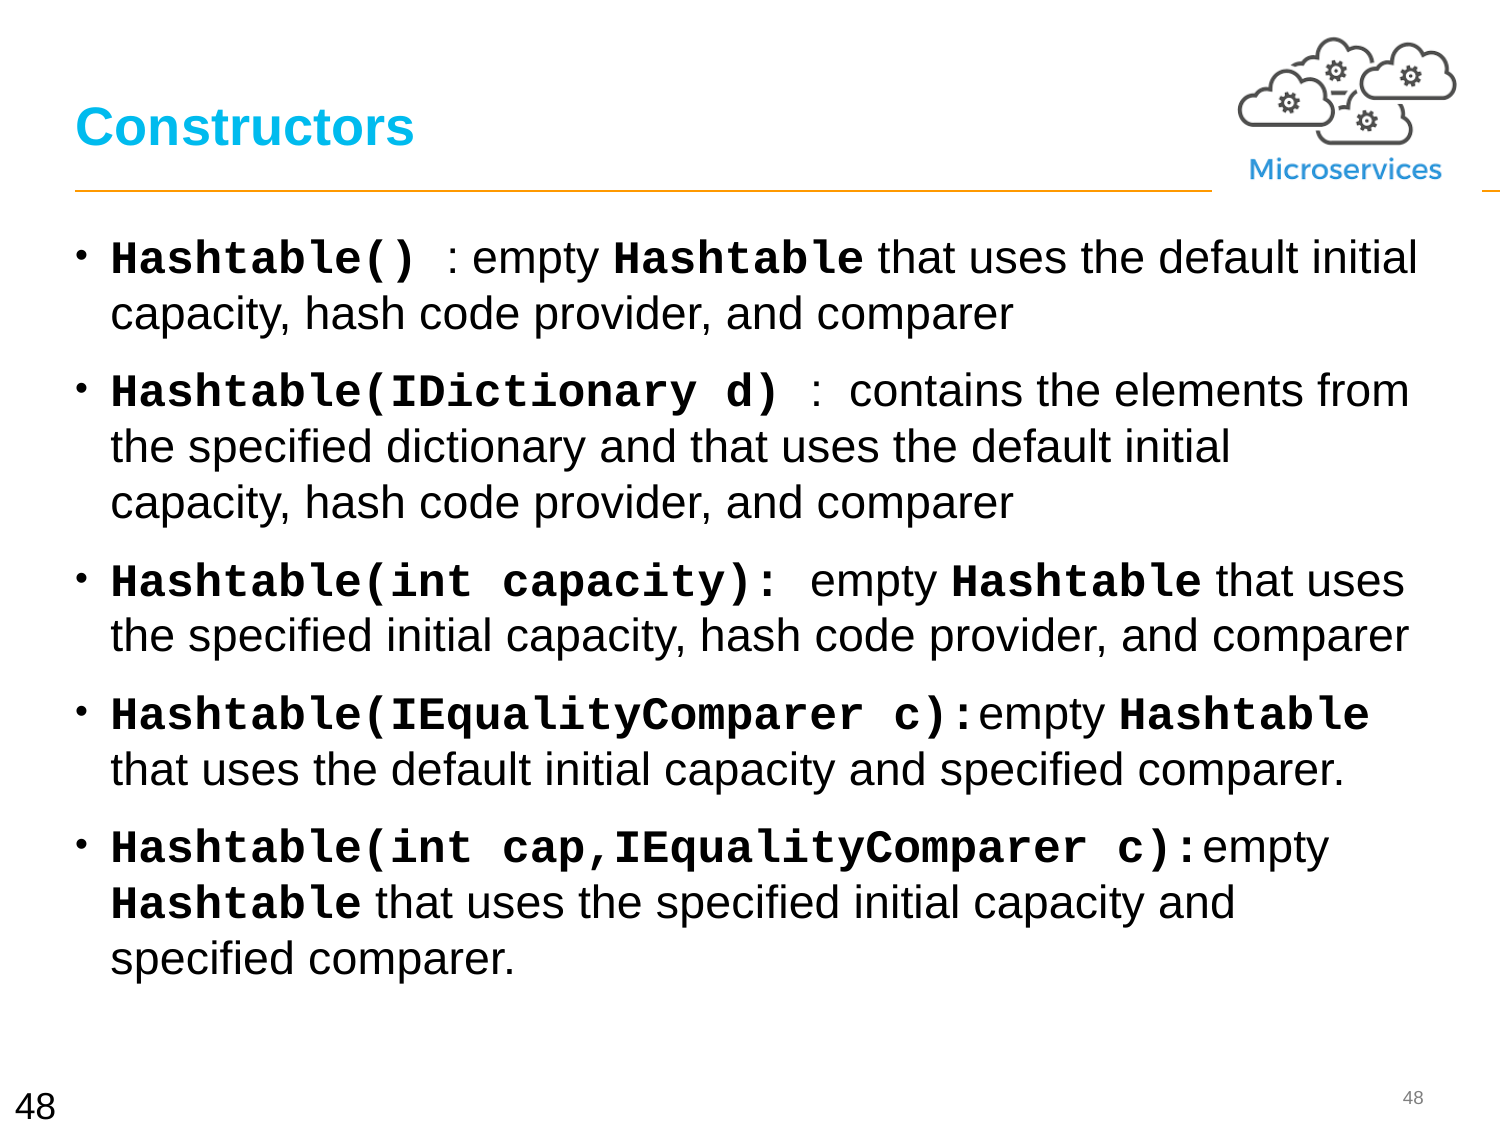

# Constructors
Hashtable() : empty Hashtable that uses the default initial capacity, hash code provider, and comparer
Hashtable(IDictionary d) :  contains the elements from the specified dictionary and that uses the default initial capacity, hash code provider, and comparer
Hashtable(int capacity): empty Hashtable that uses the specified initial capacity, hash code provider, and comparer
Hashtable(IEqualityComparer c):empty Hashtable that uses the default initial capacity and specified comparer.
Hashtable(int cap,IEqualityComparer c):empty Hashtable that uses the specified initial capacity and specified comparer.
48